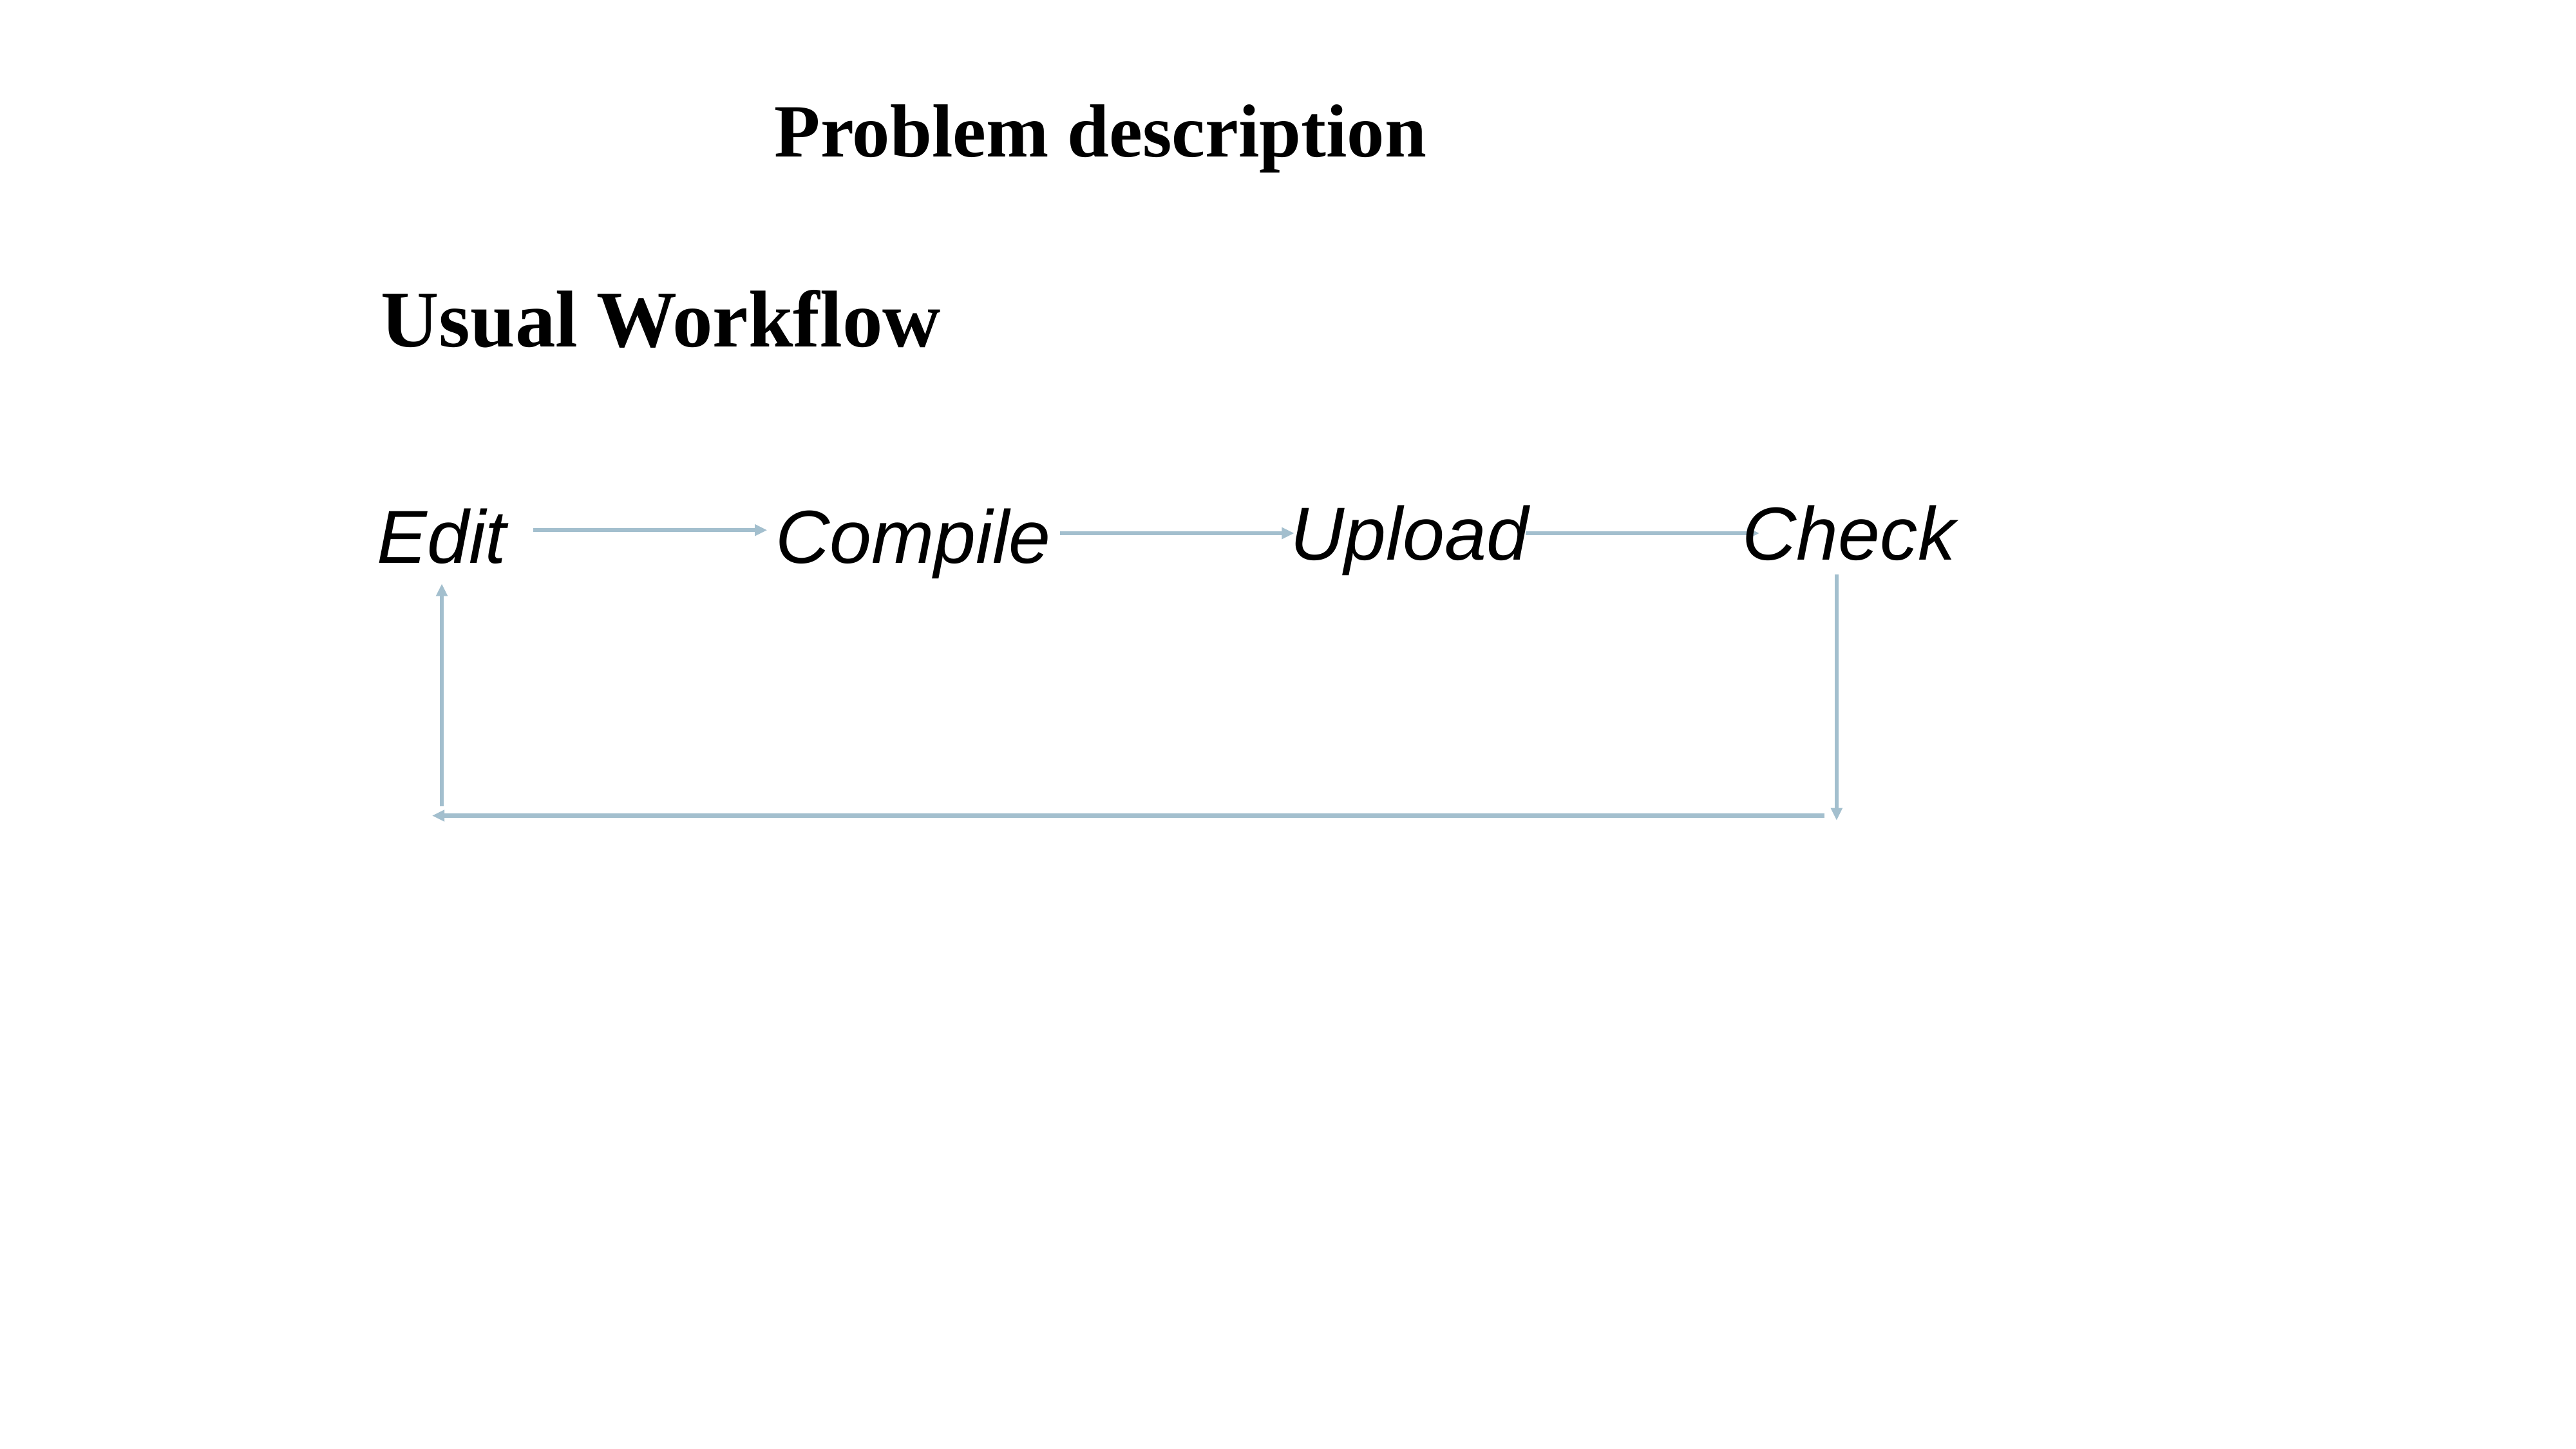

Problem description
Usual Workflow
Upload
Check
Edit
Compile